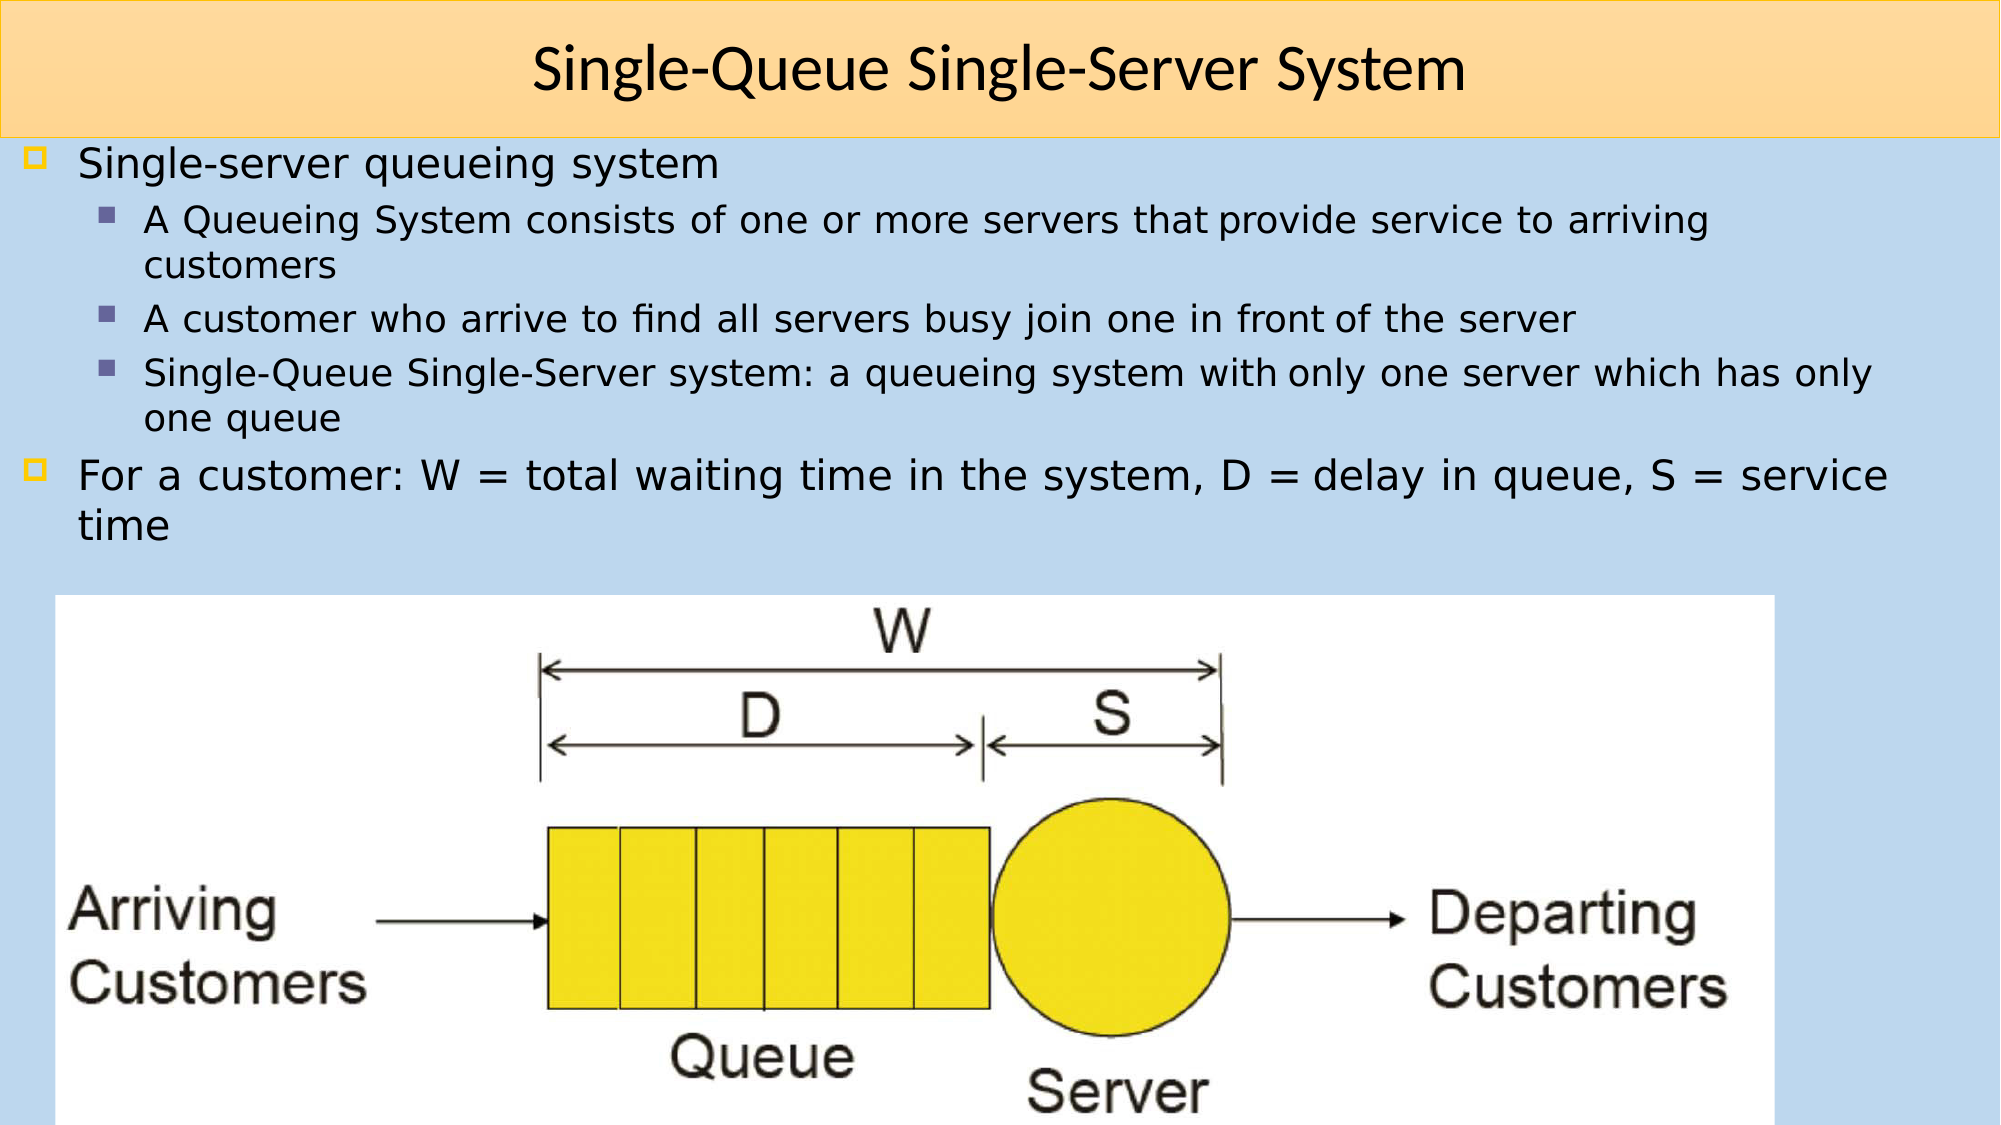

# Single-Queue Single-Server System
Single-server queueing system
A Queueing System consists of one or more servers that provide service to arriving customers
A customer who arrive to find all servers busy join one in front of the server
Single-Queue Single-Server system: a queueing system with only one server which has only one queue
For a customer: W = total waiting time in the system, D = delay in queue, S = service time